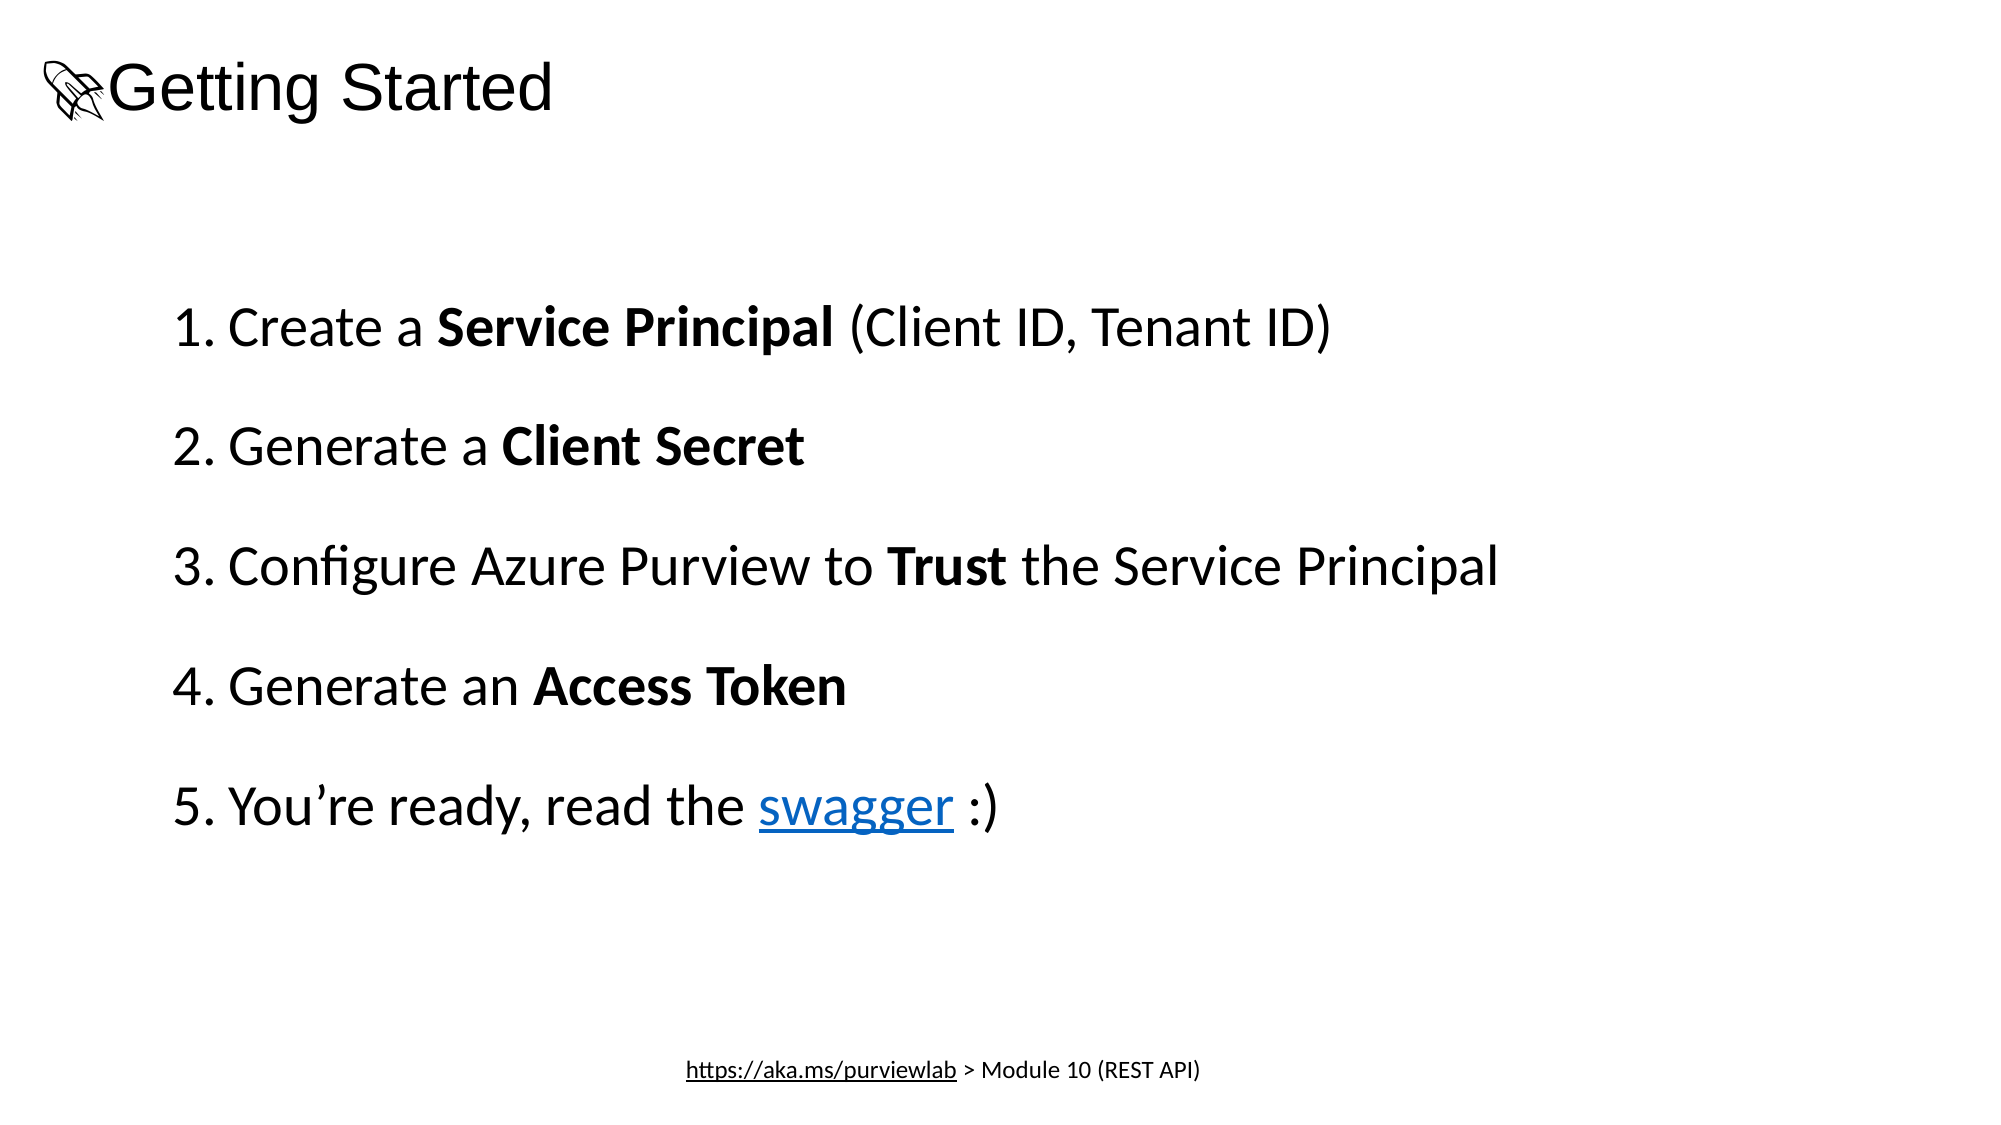

# 🚀Getting Started
Create a Service Principal (Client ID, Tenant ID)
Generate a Client Secret
Configure Azure Purview to Trust the Service Principal
Generate an Access Token
You’re ready, read the swagger :)
https://aka.ms/purviewlab > Module 10 (REST API)